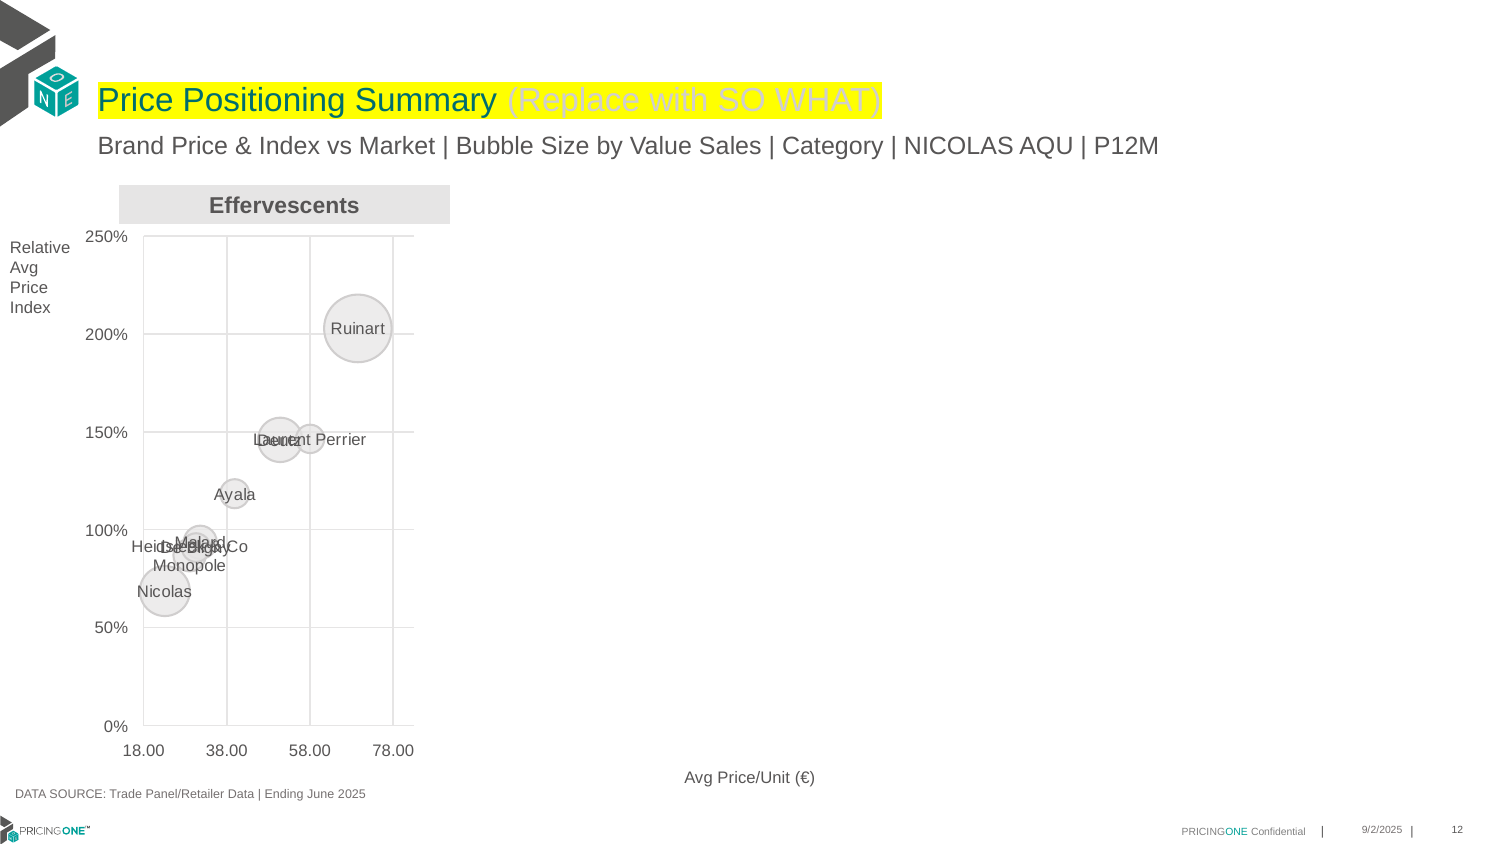

# Price Positioning Summary (Replace with SO WHAT)
Brand Price & Index vs Market | Bubble Size by Value Sales | Category | NICOLAS AQU | P12M
| Effervescents |
| --- |

### Chart

| Category | Relative Price Index |
|---|---|
Relative Avg Price Index
Avg Price/Unit (€)
DATA SOURCE: Trade Panel/Retailer Data | Ending June 2025

9/2/2025
12